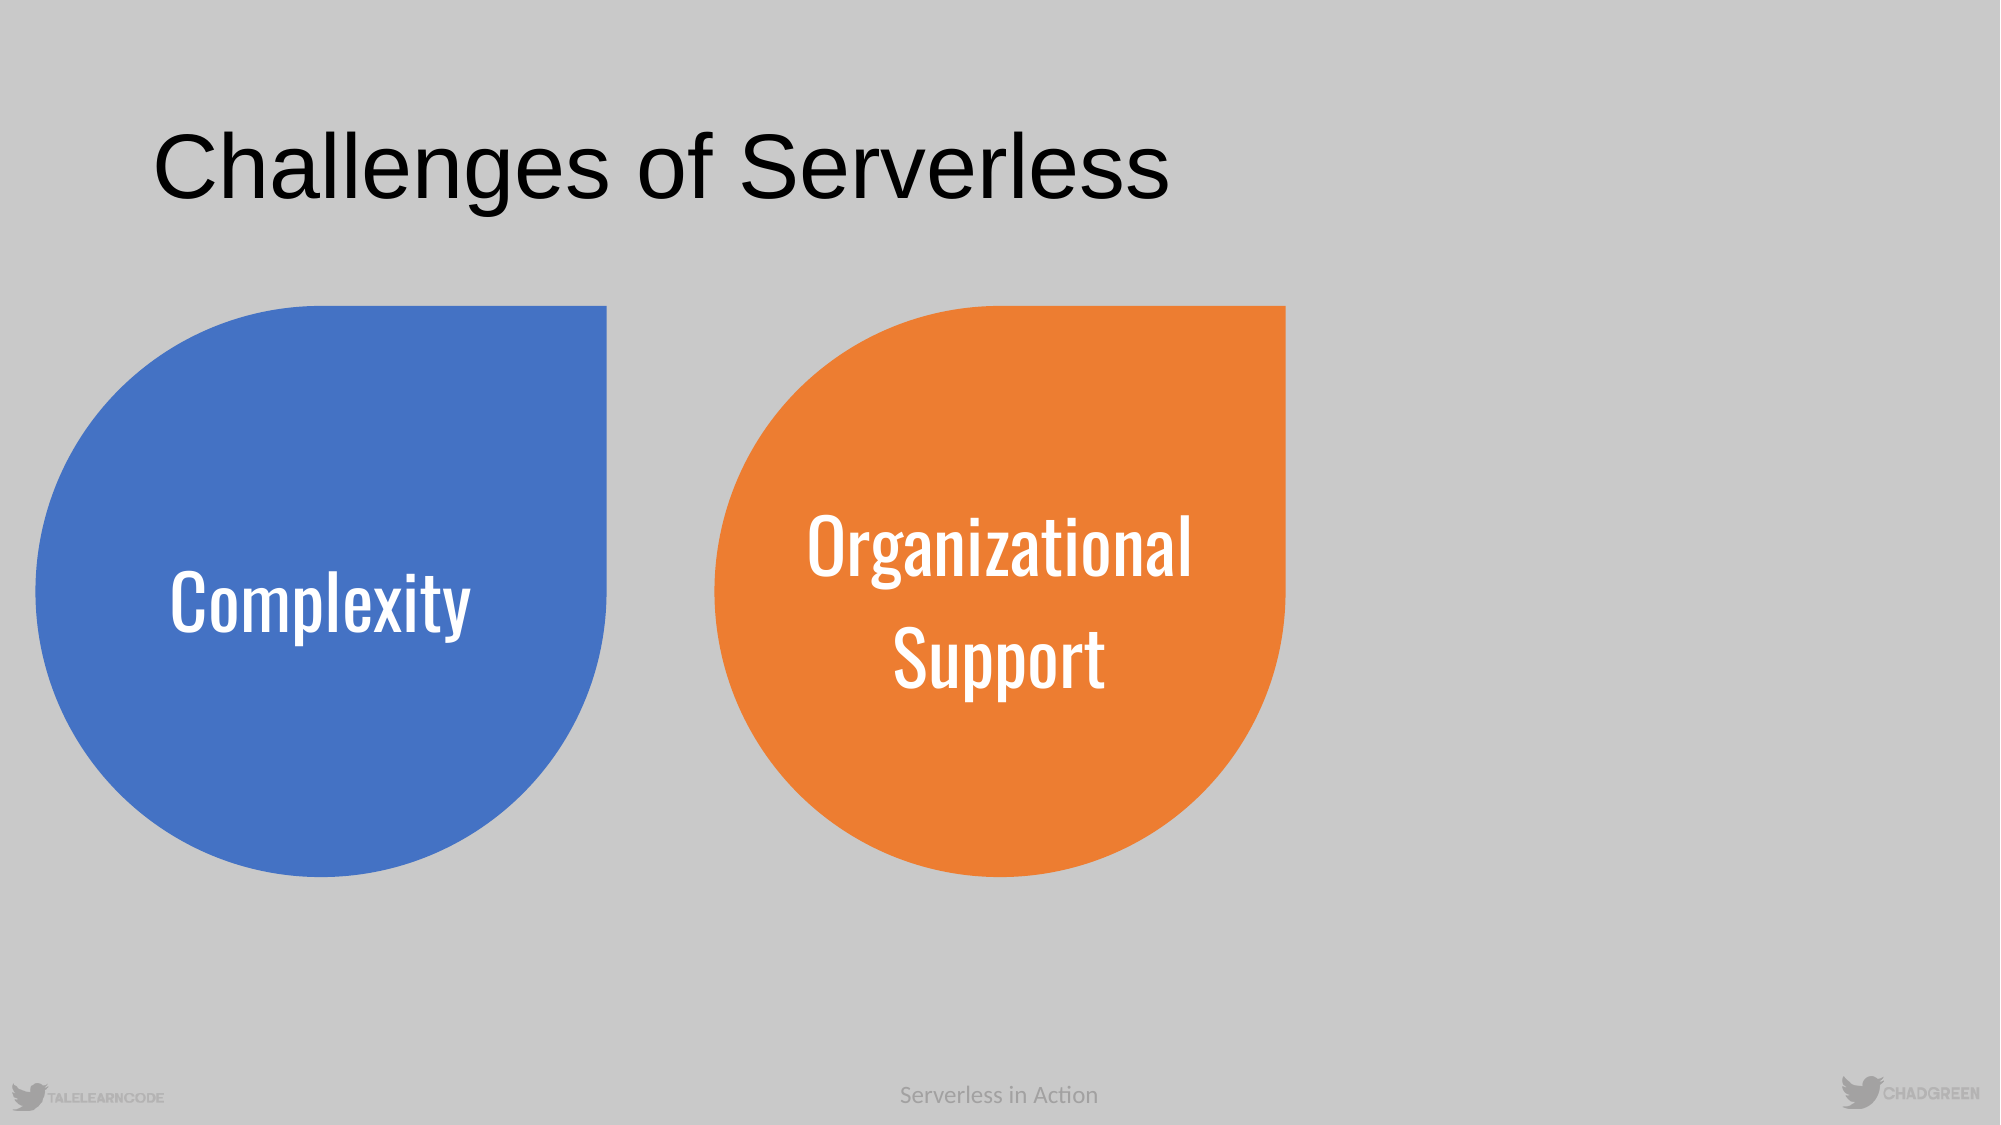

# Challenges of Serverless
Complexity
Organizational Support